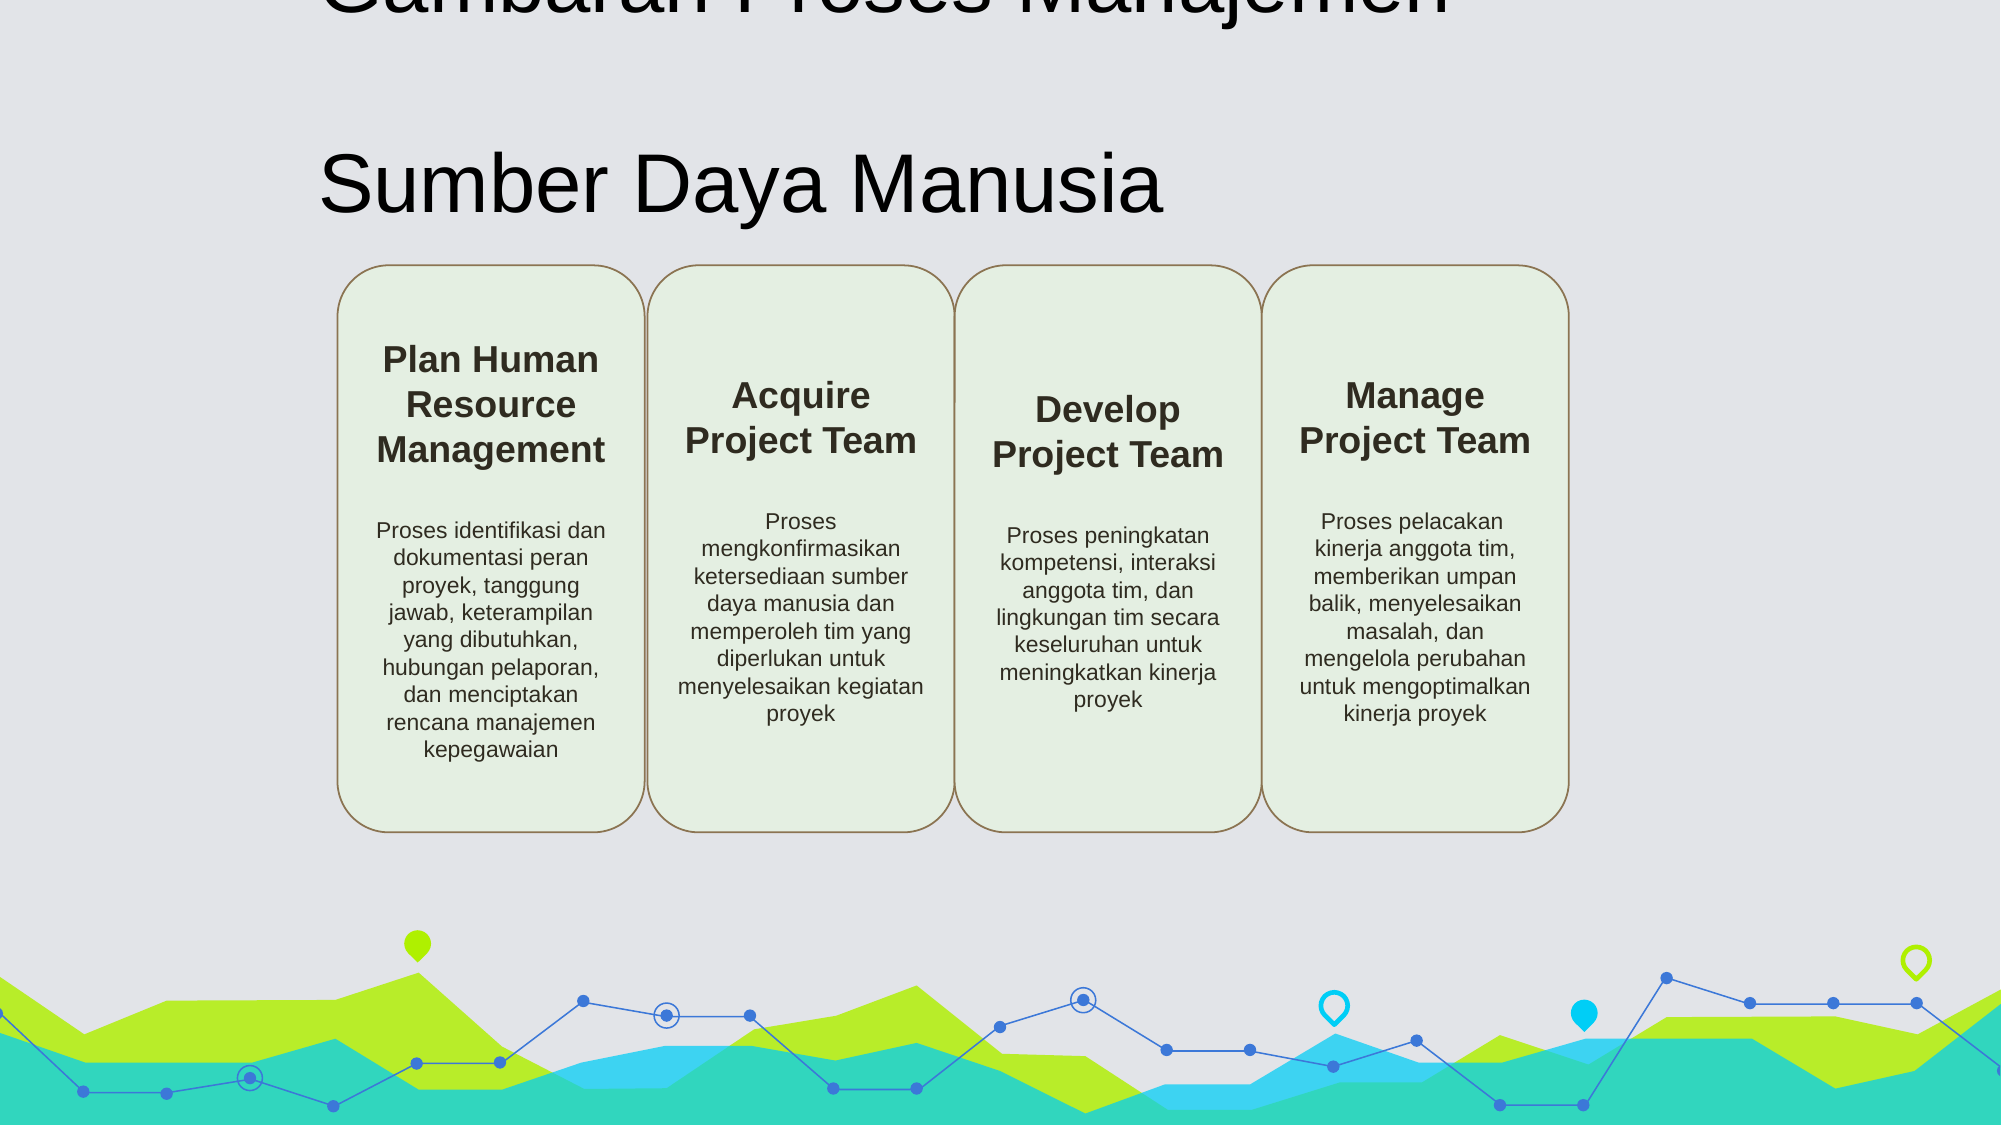

# Gambaran Proses Manajemen Sumber Daya Manusia
Plan Human Resource Management

Proses identifikasi dan dokumentasi peran proyek, tanggung jawab, keterampilan yang dibutuhkan, hubungan pelaporan, dan menciptakan rencana manajemen kepegawaian
Acquire Project Team

Proses mengkonfirmasikan ketersediaan sumber daya manusia dan memperoleh tim yang diperlukan untuk menyelesaikan kegiatan proyek
Develop Project Team

Proses peningkatan kompetensi, interaksi anggota tim, dan lingkungan tim secara keseluruhan untuk meningkatkan kinerja proyek
Manage Project Team

Proses pelacakan  kinerja anggota tim, memberikan umpan balik, menyelesaikan masalah, dan mengelola perubahan untuk mengoptimalkan kinerja proyek